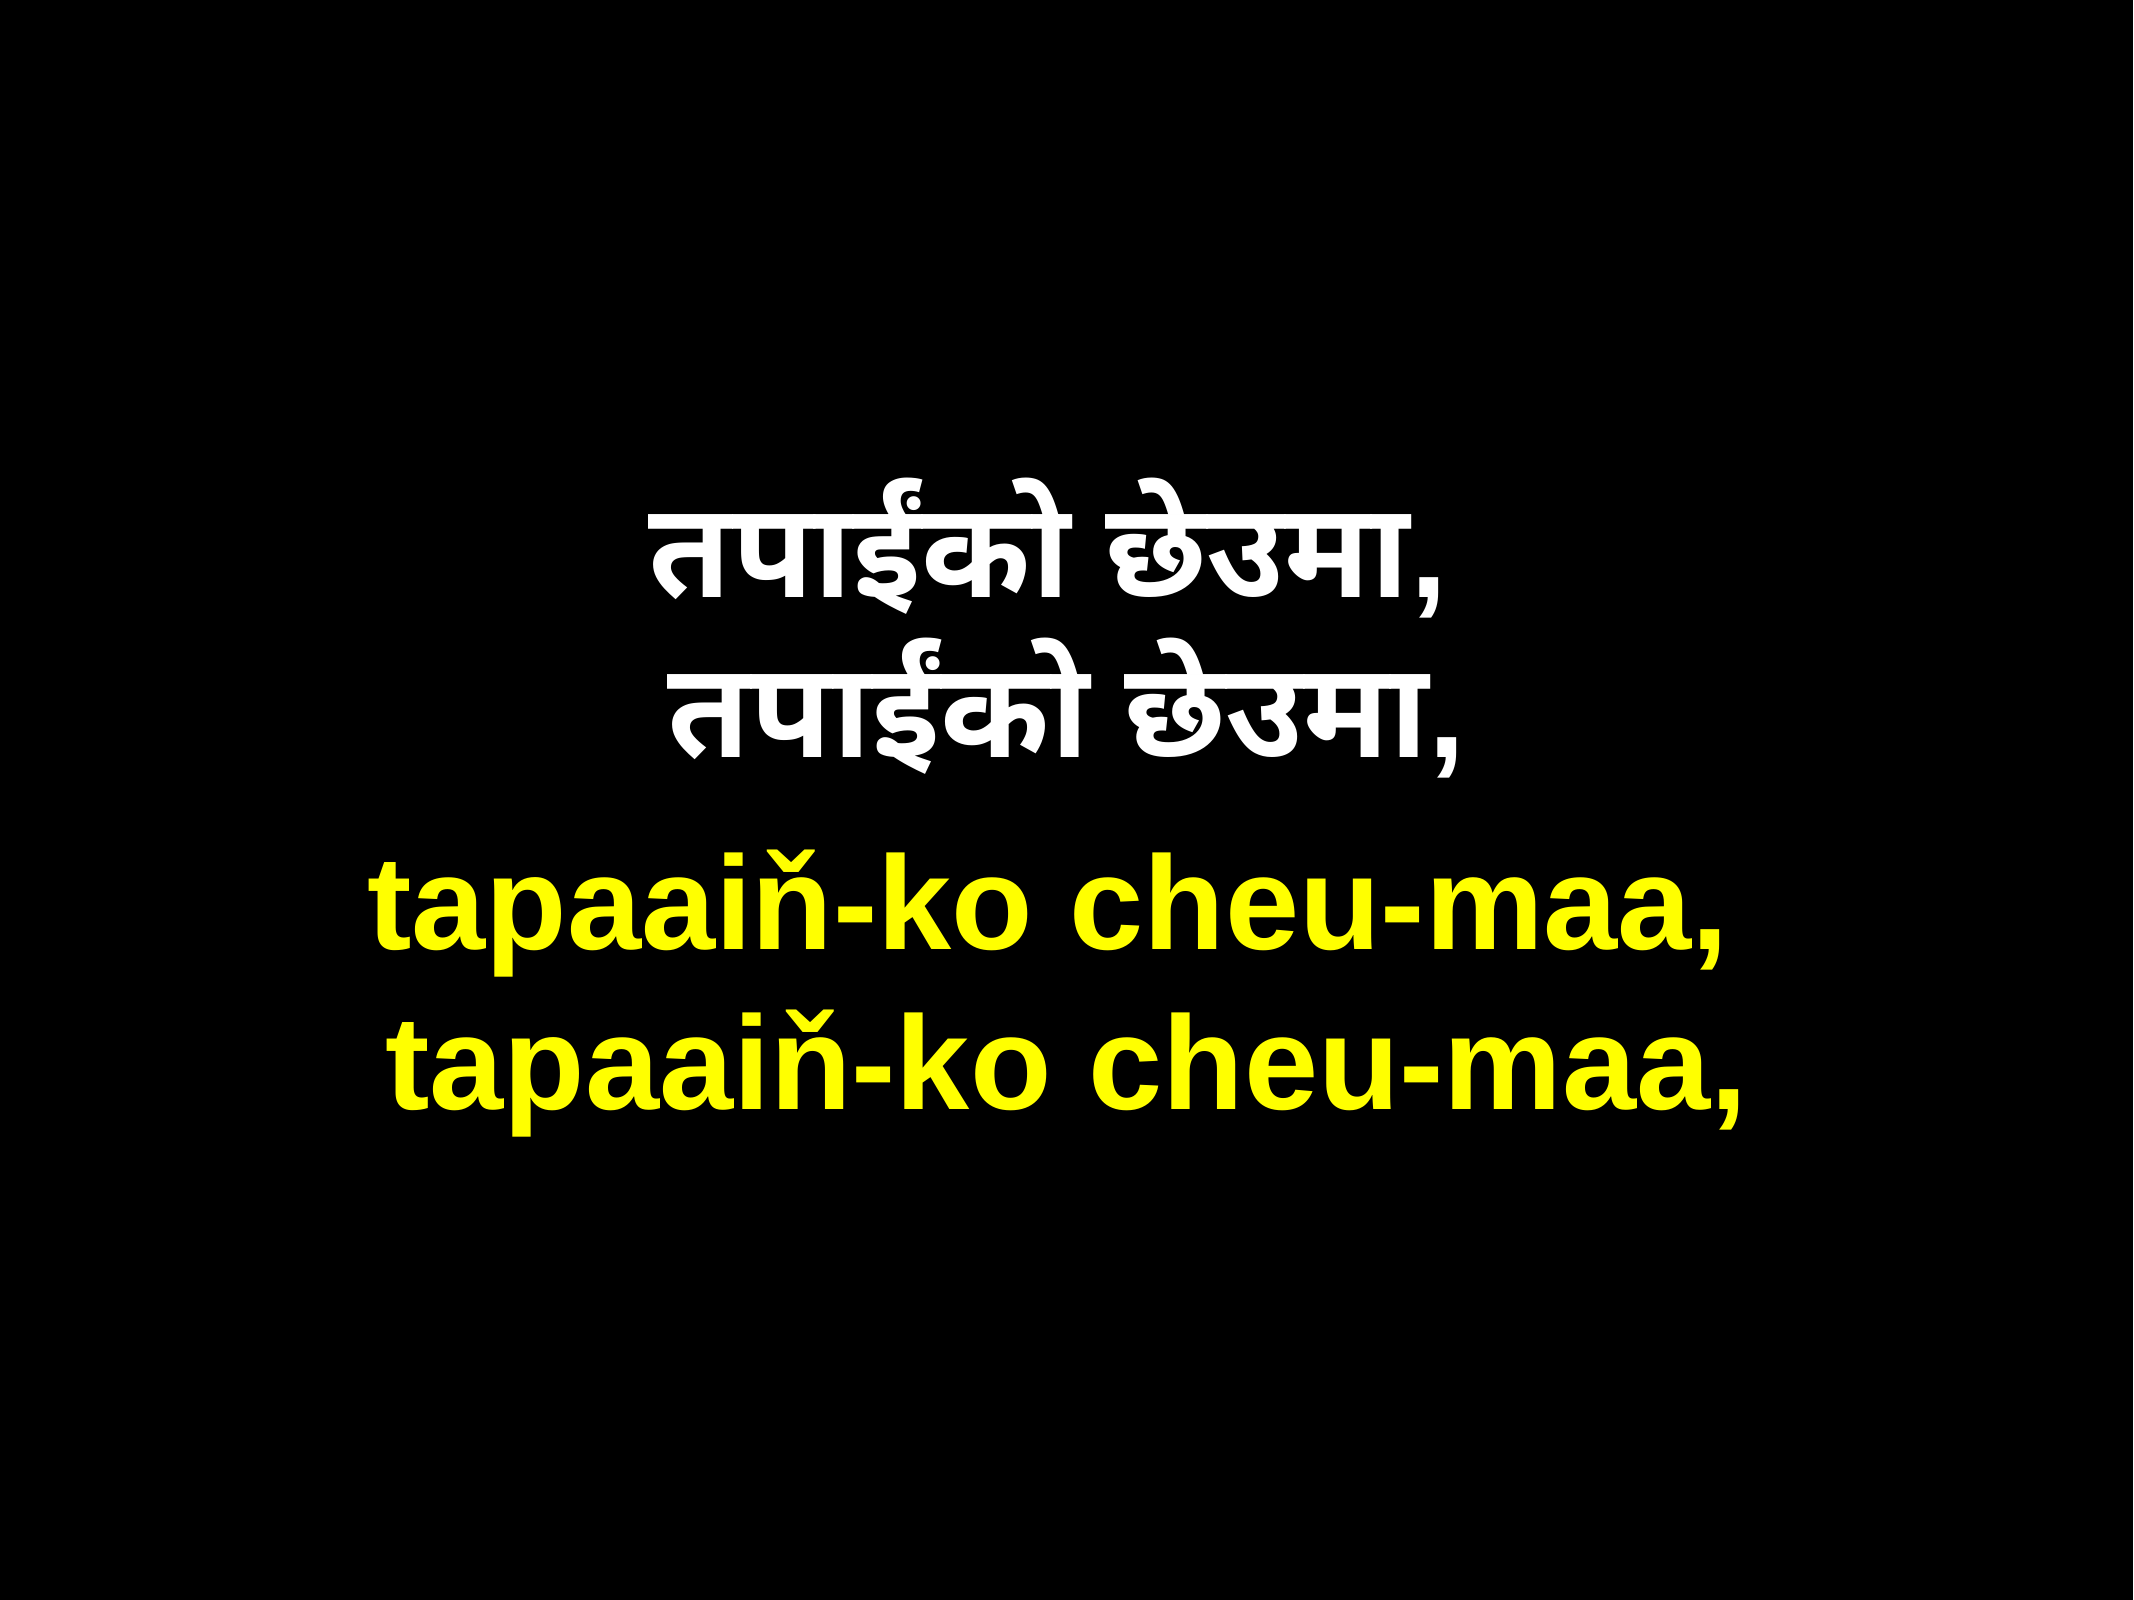

तपाईंको छेउमा,
तपाईंको छेउमा,

tapaaiň-ko cheu-maa,
tapaaiň-ko cheu-maa,